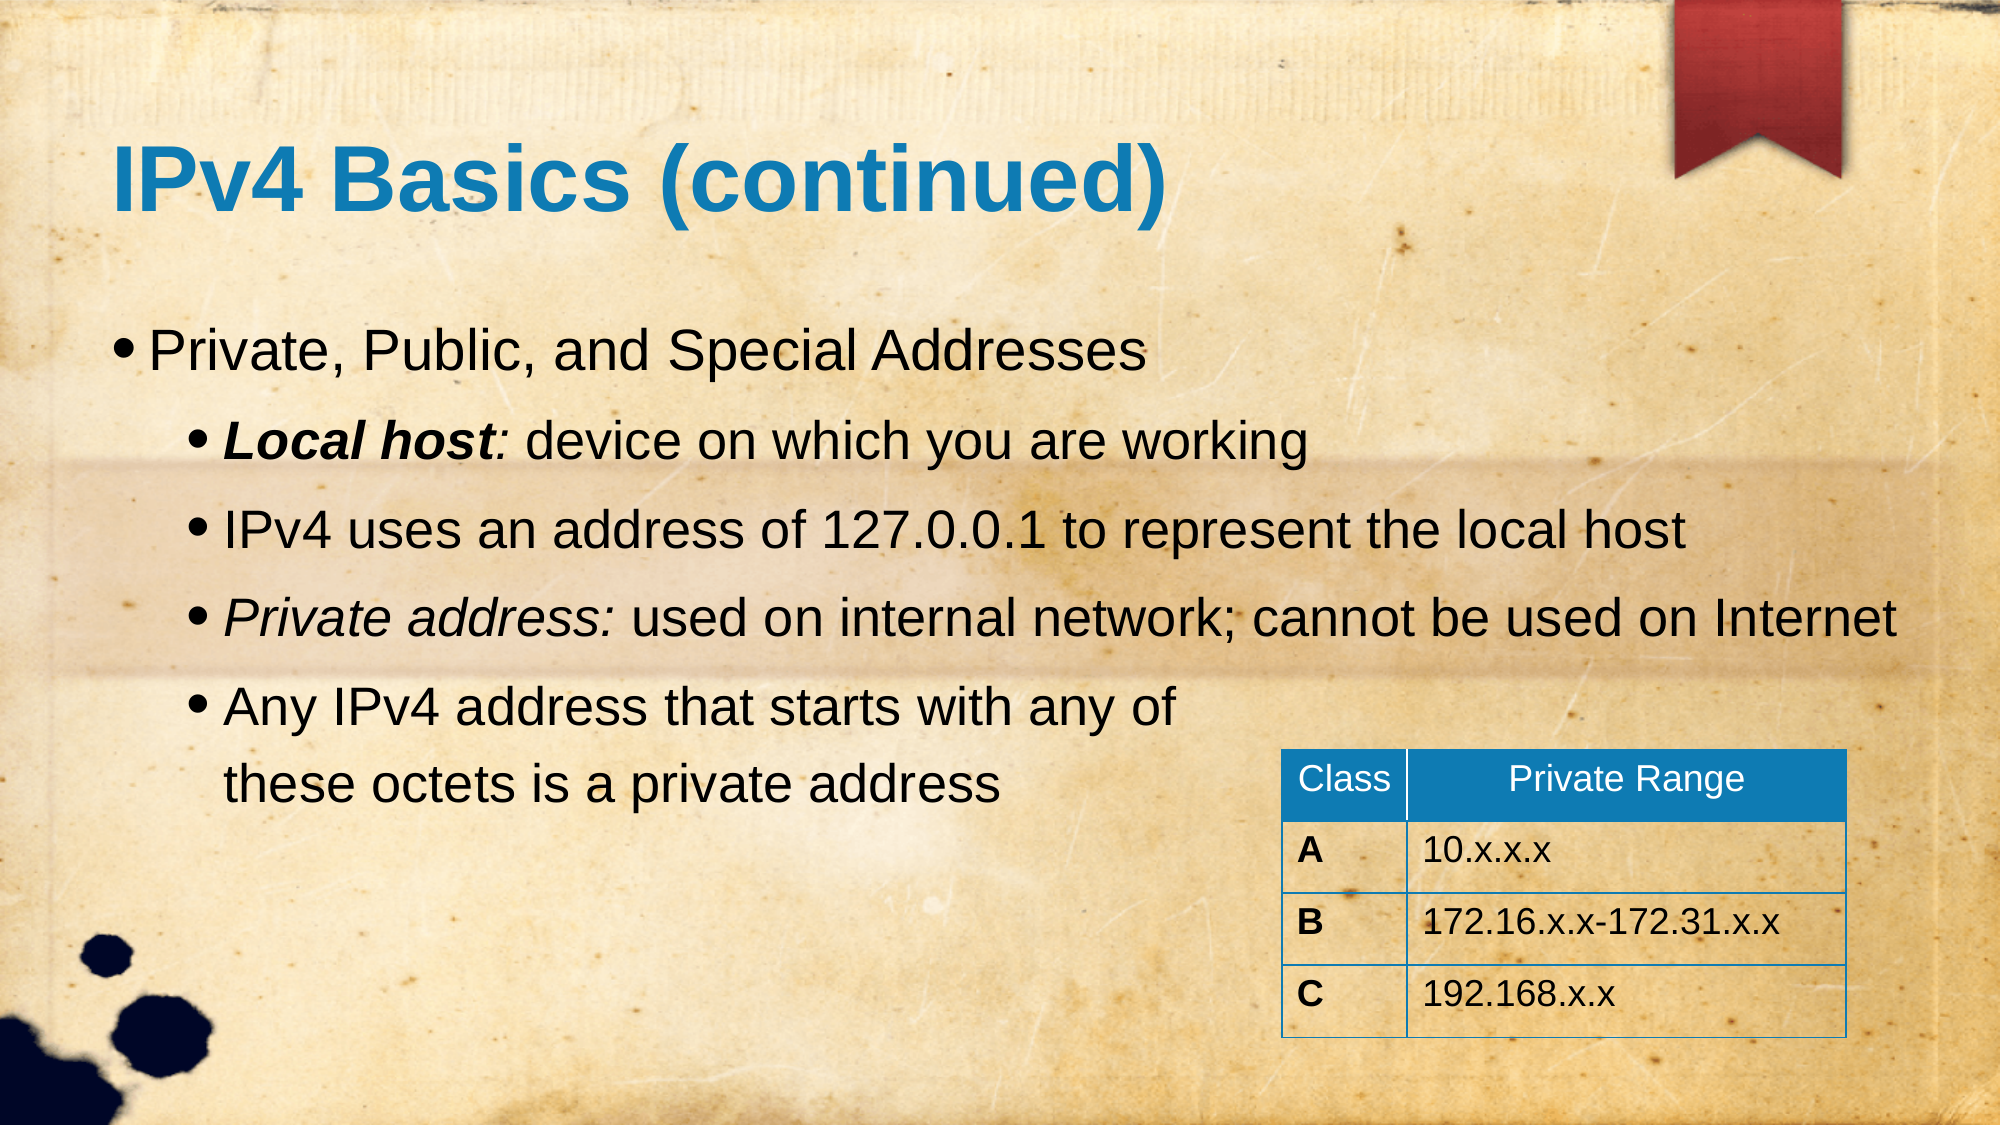

IPv4 Basics (continued)
Private, Public, and Special Addresses
Local host: device on which you are working
IPv4 uses an address of 127.0.0.1 to represent the local host
Private address: used on internal network; cannot be used on Internet
Any IPv4 address that starts with any of
these octets is a private address
| Class | Private Range |
| --- | --- |
| A | 10.x.x.x |
| B | 172.16.x.x-172.31.x.x |
| C | 192.168.x.x |